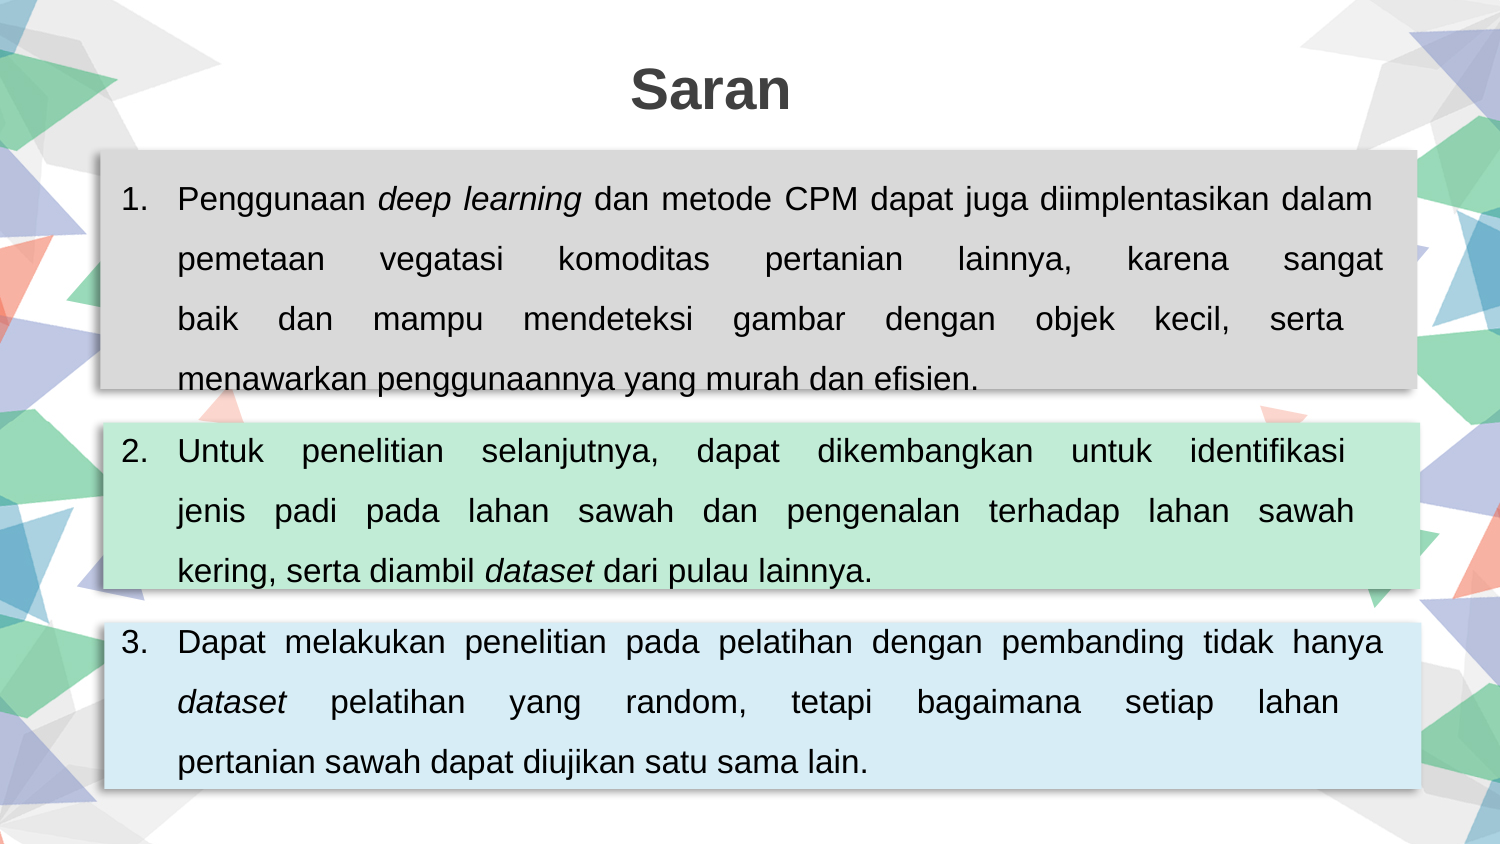

Saran

Penggunaan deep learning dan metode CPM dapat juga diimplentasikan dalam
pemetaan vegatasi komoditas pertanian lainnya, karena sangat
baik dan mampu mendeteksi gambar dengan objek kecil, serta
menawarkan penggunaannya yang murah dan efisien.
Untuk penelitian selanjutnya, dapat dikembangkan untuk identifikasi
jenis padi pada lahan sawah dan pengenalan terhadap lahan sawah
kering, serta diambil dataset dari pulau lainnya.
Dapat melakukan penelitian pada pelatihan dengan pembanding tidak hanya dataset pelatihan yang random, tetapi bagaimana setiap lahan
pertanian sawah dapat diujikan satu sama lain.